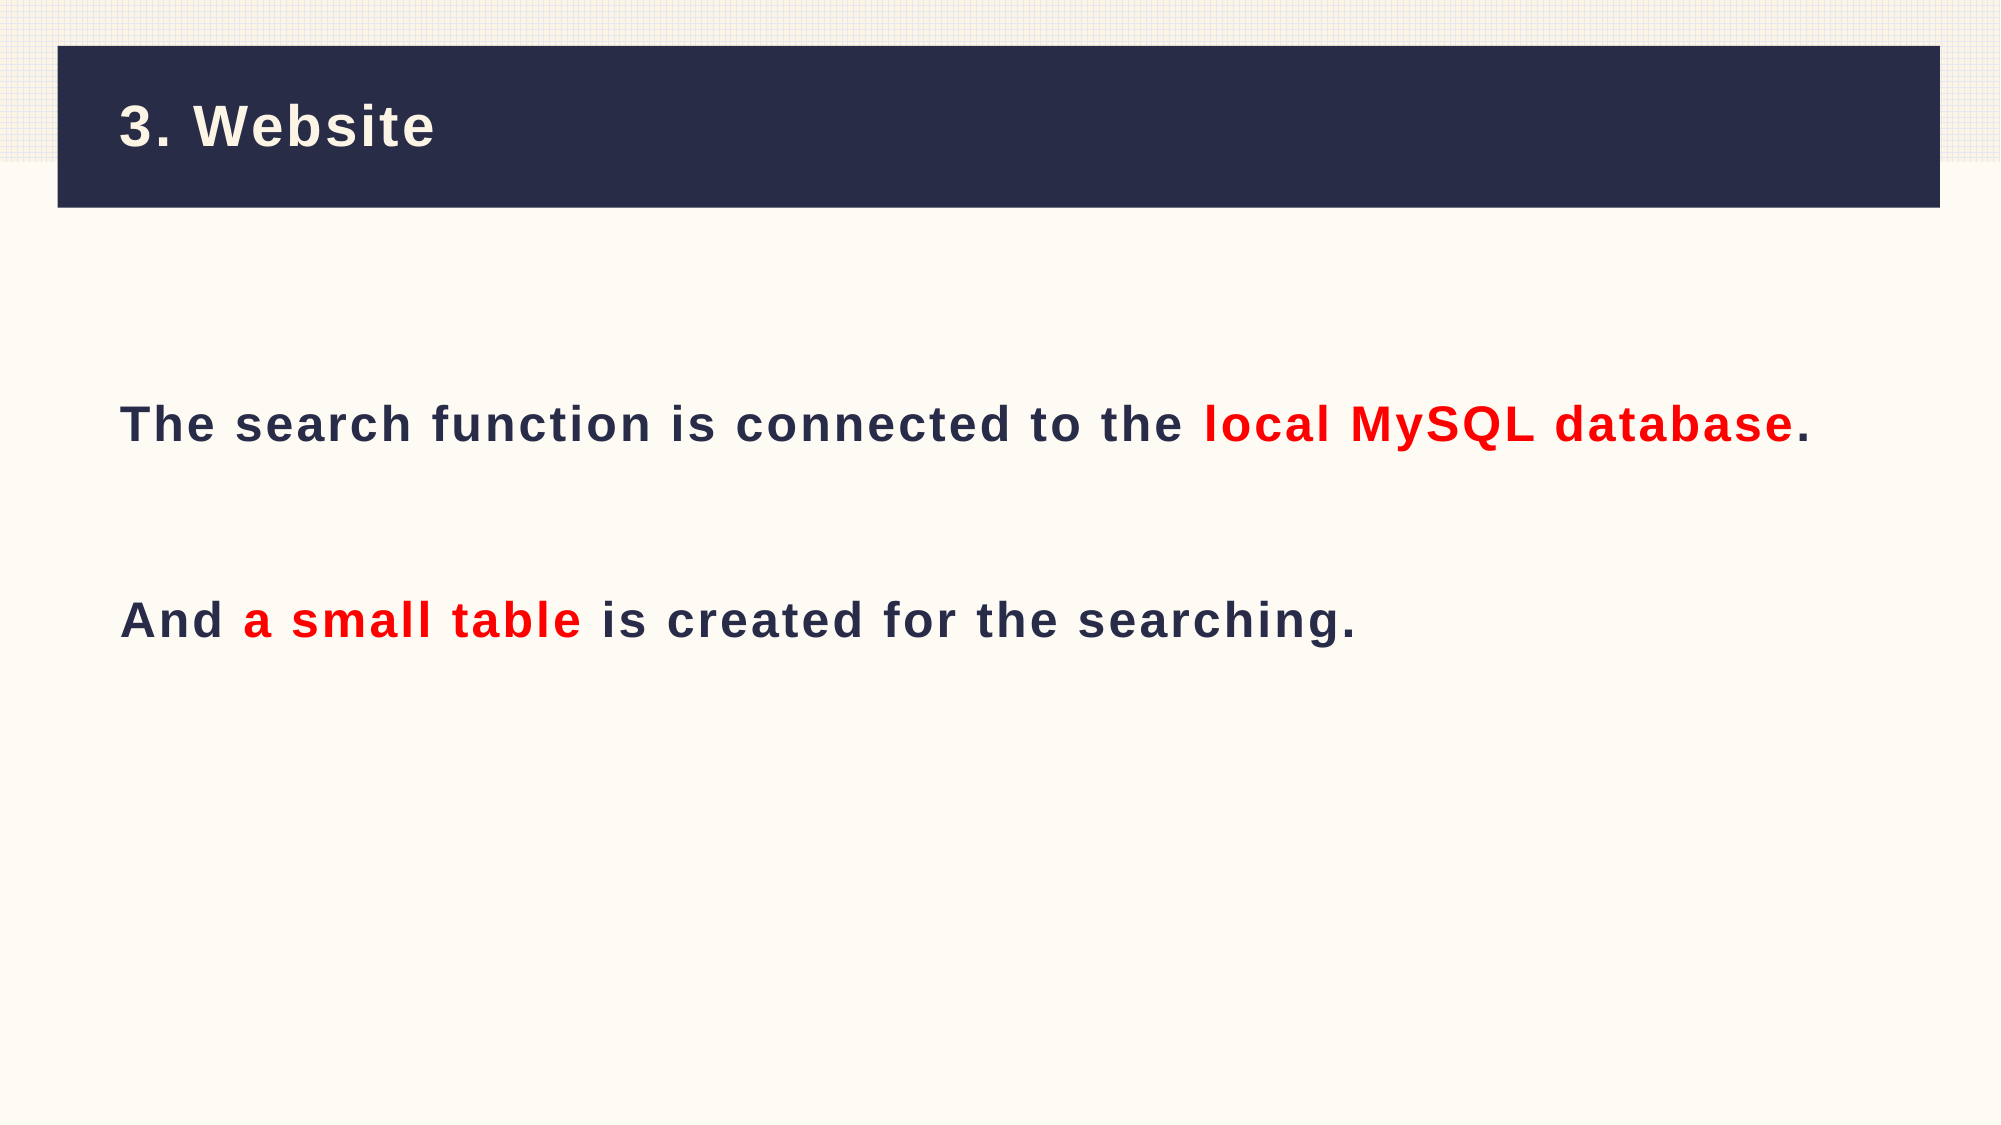

# 3. Website
The search function is connected to the local MySQL database.
And a small table is created for the searching.